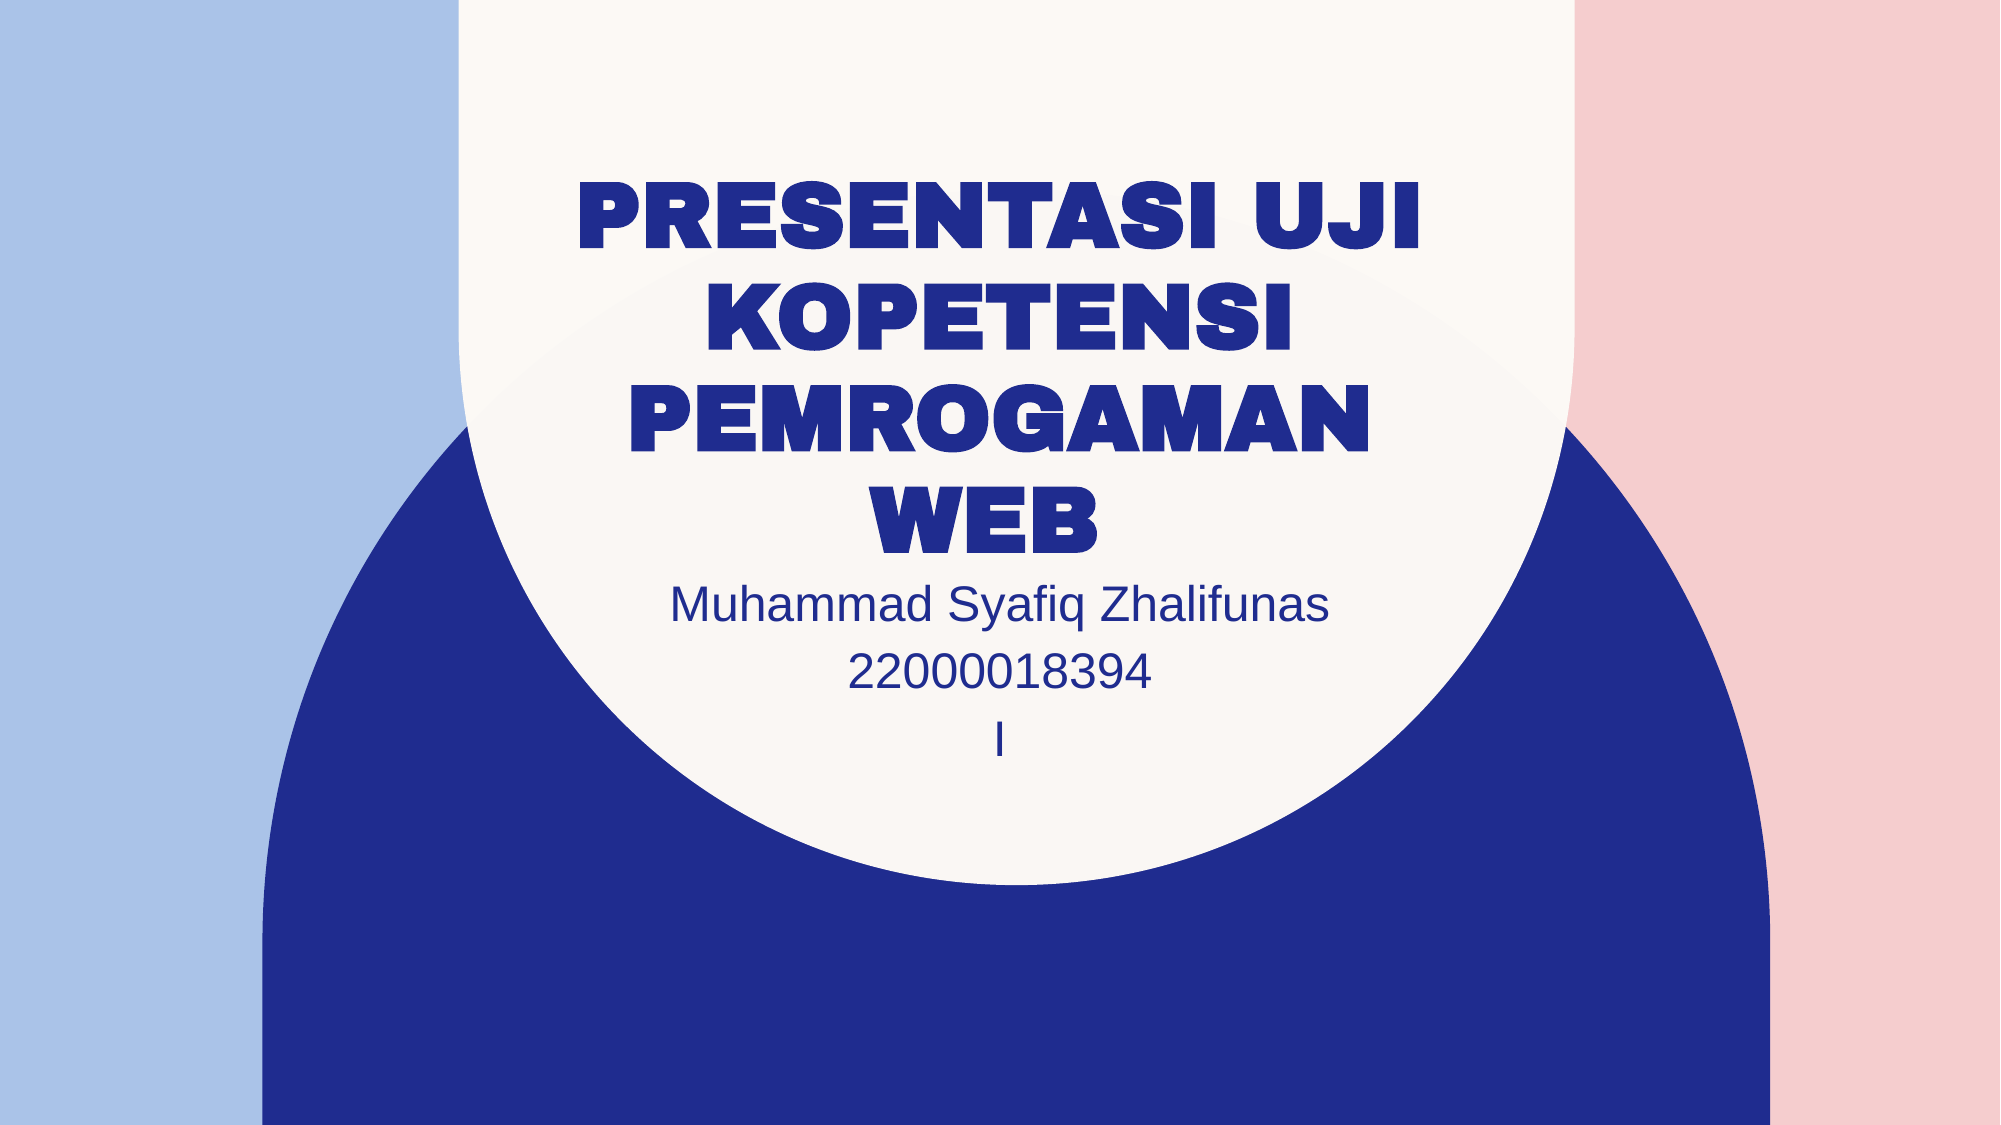

# Presentasi uji kopetensi pemrogaman web
Muhammad Syafiq Zhalifunas
22000018394
I